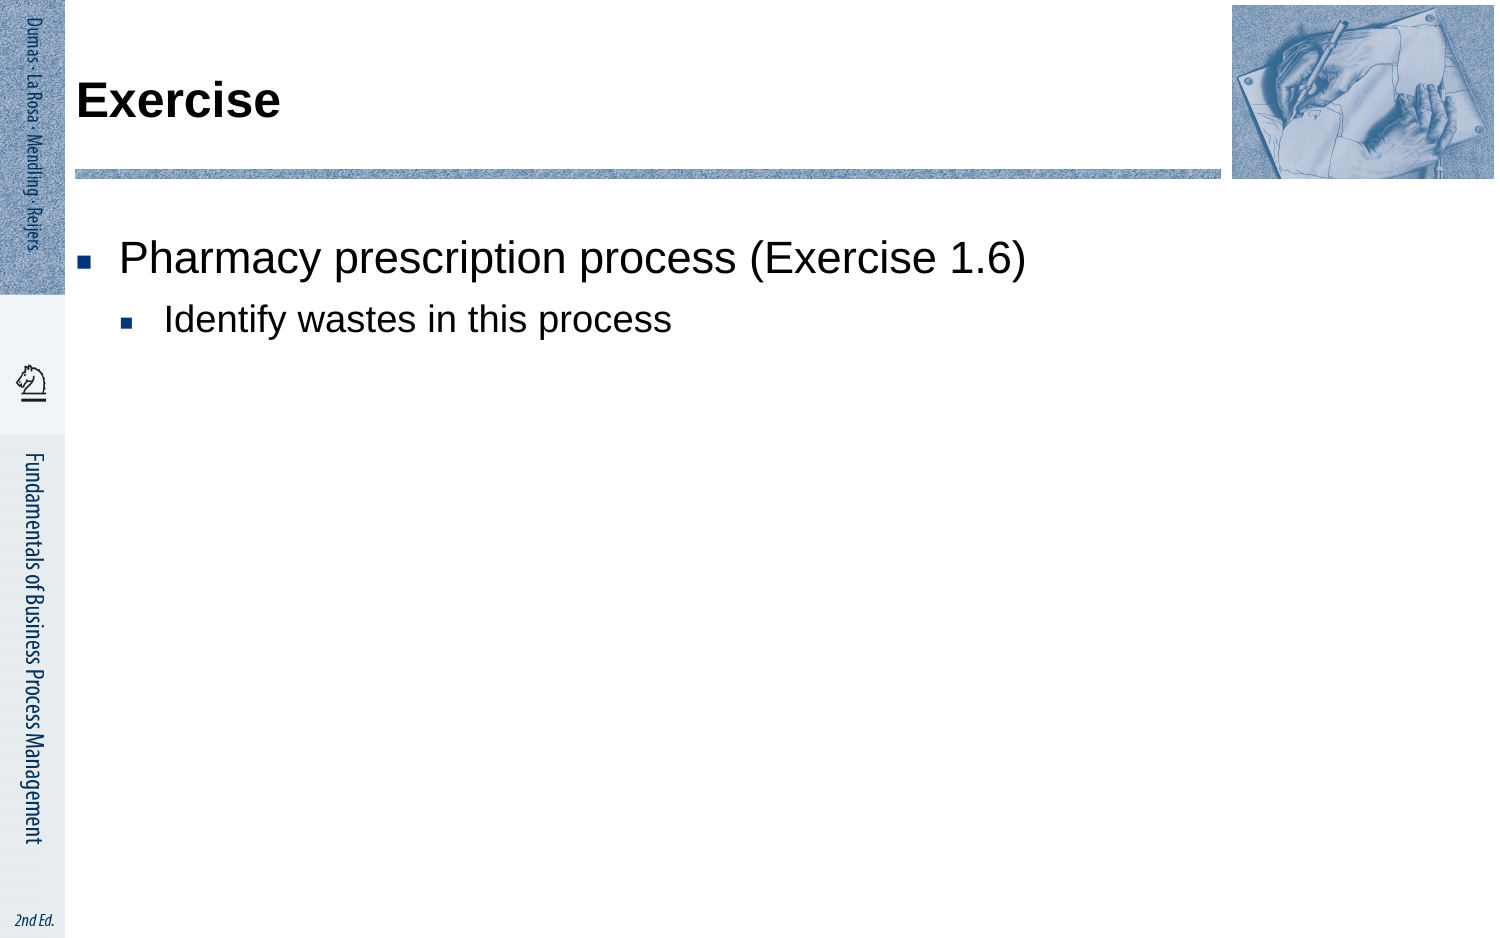

# Exercise
Pharmacy prescription process (Exercise 1.6)
Identify wastes in this process